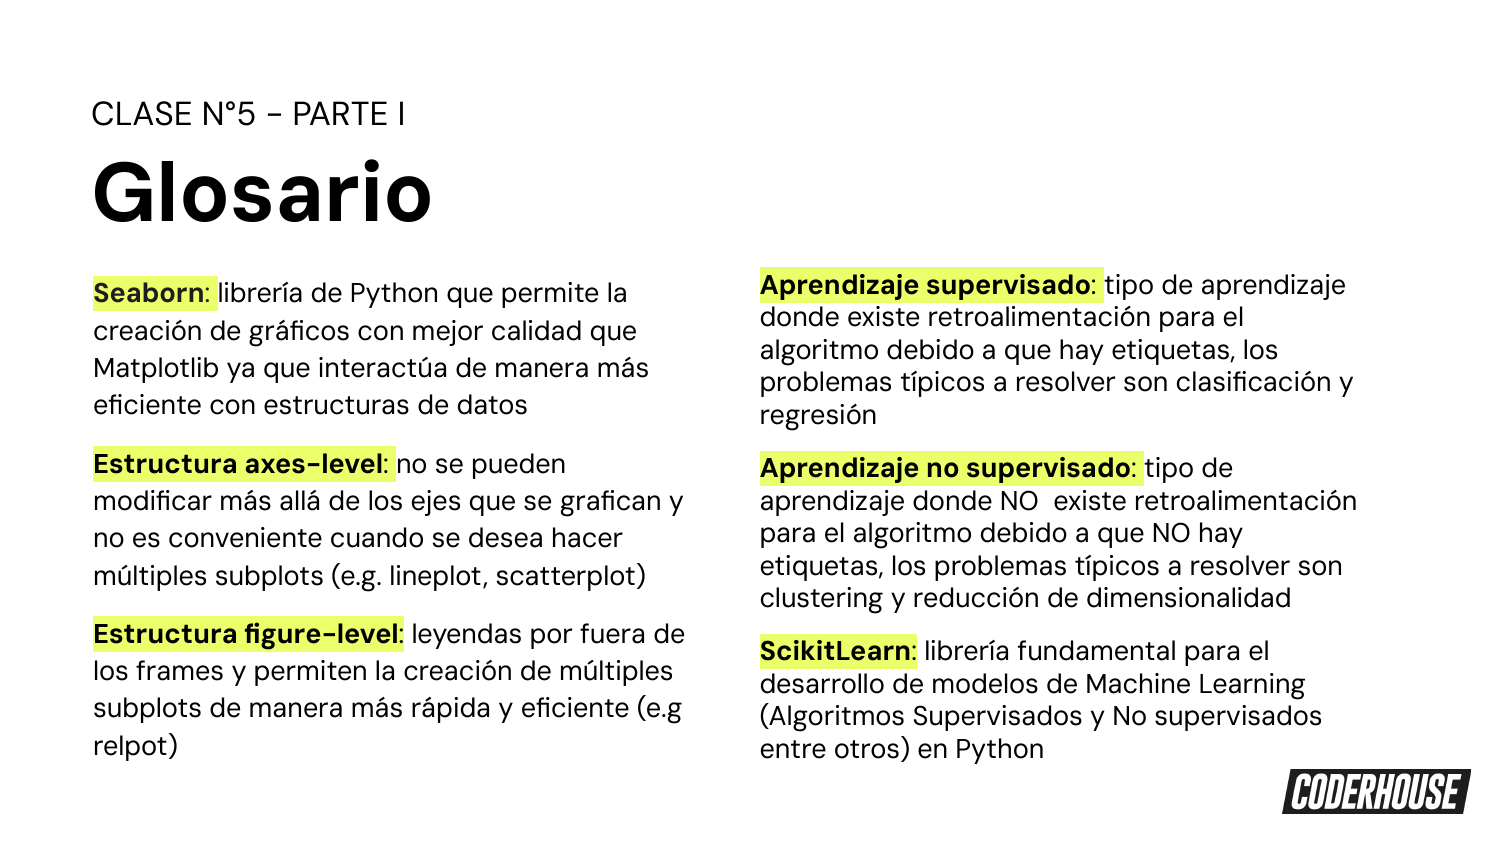

CLASE N°5 - PARTE I
Glosario
Aprendizaje supervisado: tipo de aprendizaje donde existe retroalimentación para el algoritmo debido a que hay etiquetas, los problemas típicos a resolver son clasificación y regresión
Aprendizaje no supervisado: tipo de aprendizaje donde NO  existe retroalimentación para el algoritmo debido a que NO hay etiquetas, los problemas típicos a resolver son clustering y reducción de dimensionalidad
ScikitLearn: librería fundamental para el desarrollo de modelos de Machine Learning (Algoritmos Supervisados y No supervisados entre otros) en Python

Seaborn: librería de Python que permite la creación de gráficos con mejor calidad que Matplotlib ya que interactúa de manera más eficiente con estructuras de datos
Estructura axes-level: no se pueden modificar más allá de los ejes que se grafican y no es conveniente cuando se desea hacer múltiples subplots (e.g. lineplot, scatterplot)
Estructura figure-level: leyendas por fuera de los frames y permiten la creación de múltiples subplots de manera más rápida y eficiente (e.g relpot)